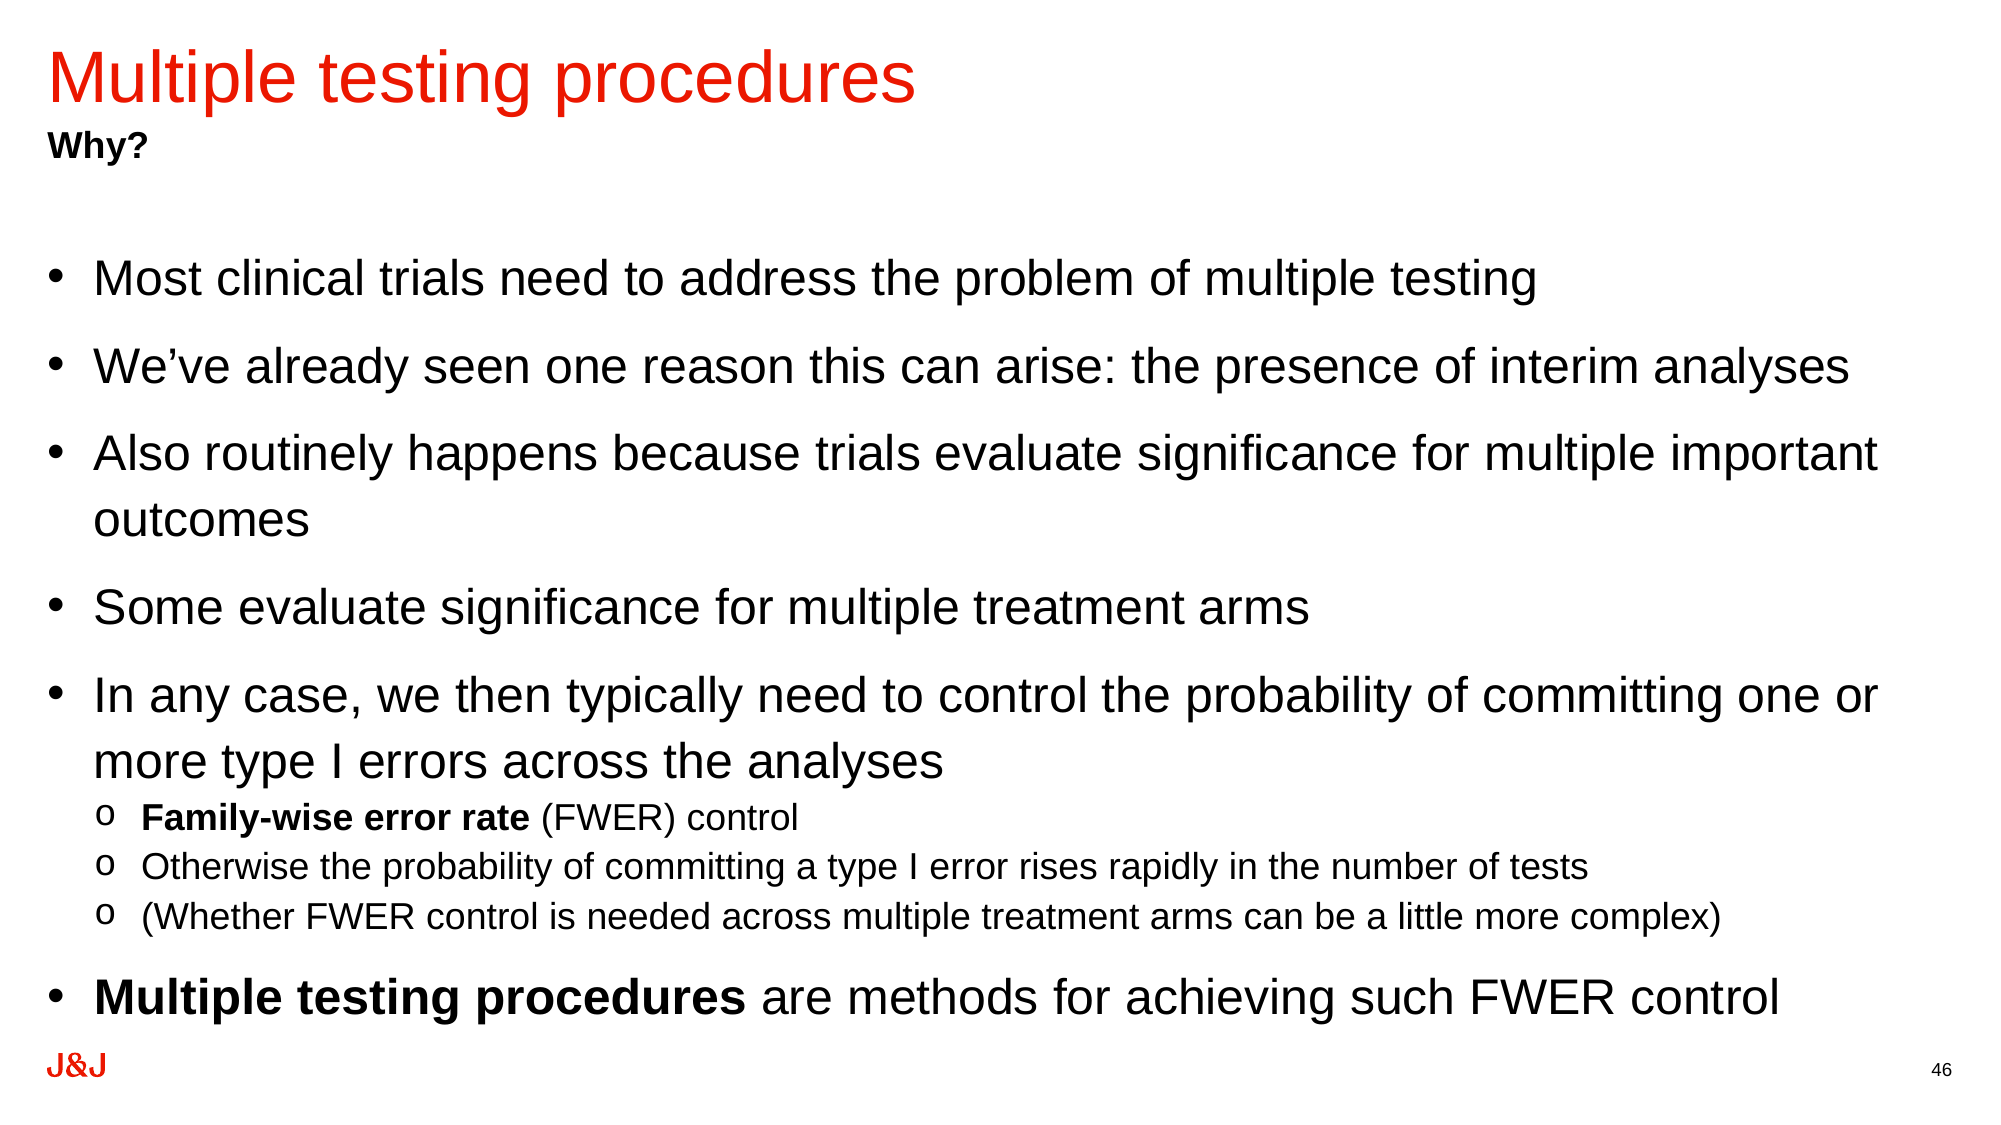

# Multiple testing procedures
Why?
Most clinical trials need to address the problem of multiple testing

We’ve already seen one reason this can arise: the presence of interim analyses

Also routinely happens because trials evaluate significance for multiple important outcomes

Some evaluate significance for multiple treatment arms

In any case, we then typically need to control the probability of committing one or more type I errors across the analyses
Family-wise error rate (FWER) control
Otherwise the probability of committing a type I error rises rapidly in the number of tests
(Whether FWER control is needed across multiple treatment arms can be a little more complex)

Multiple testing procedures are methods for achieving such FWER control

46